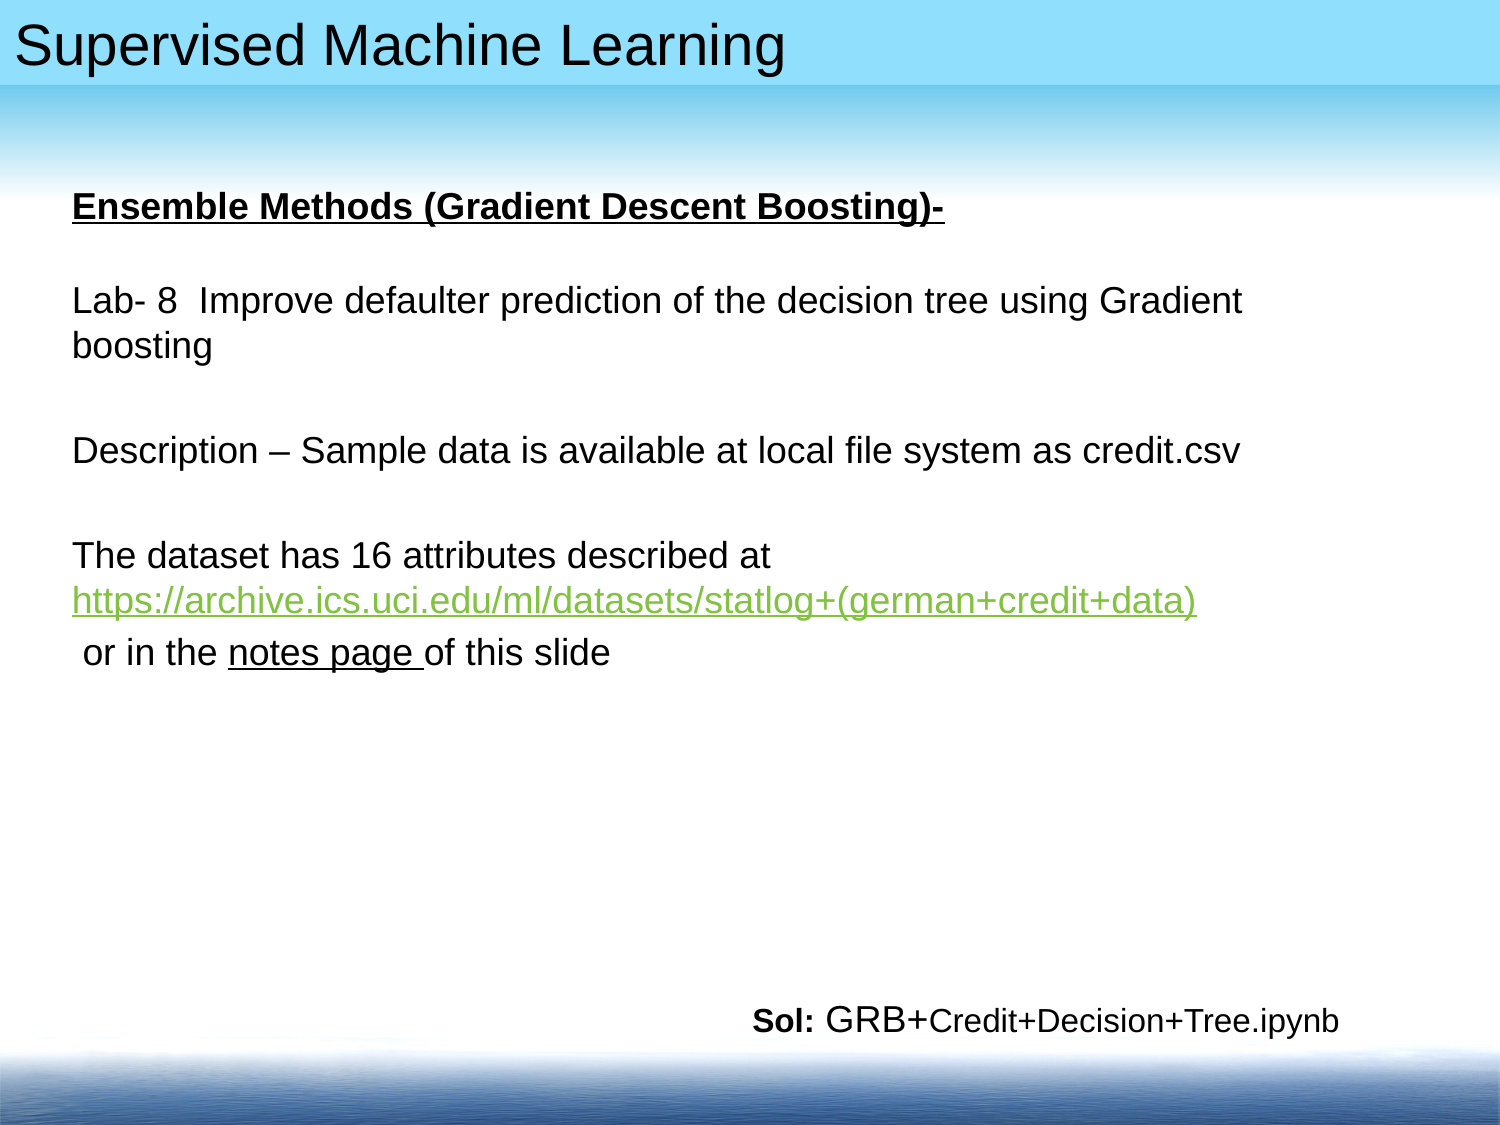

Ensemble Methods (Gradient Descent Boosting)-

Lab- 8  Improve defaulter prediction of the decision tree using Gradient boosting

Description – Sample data is available at local file system as credit.csv

The dataset has 16 attributes described at  https://archive.ics.uci.edu/ml/datasets/statlog+(german+credit+data)
 or in the notes page of this slide

Sol: GRB+Credit+Decision+Tree.ipynb